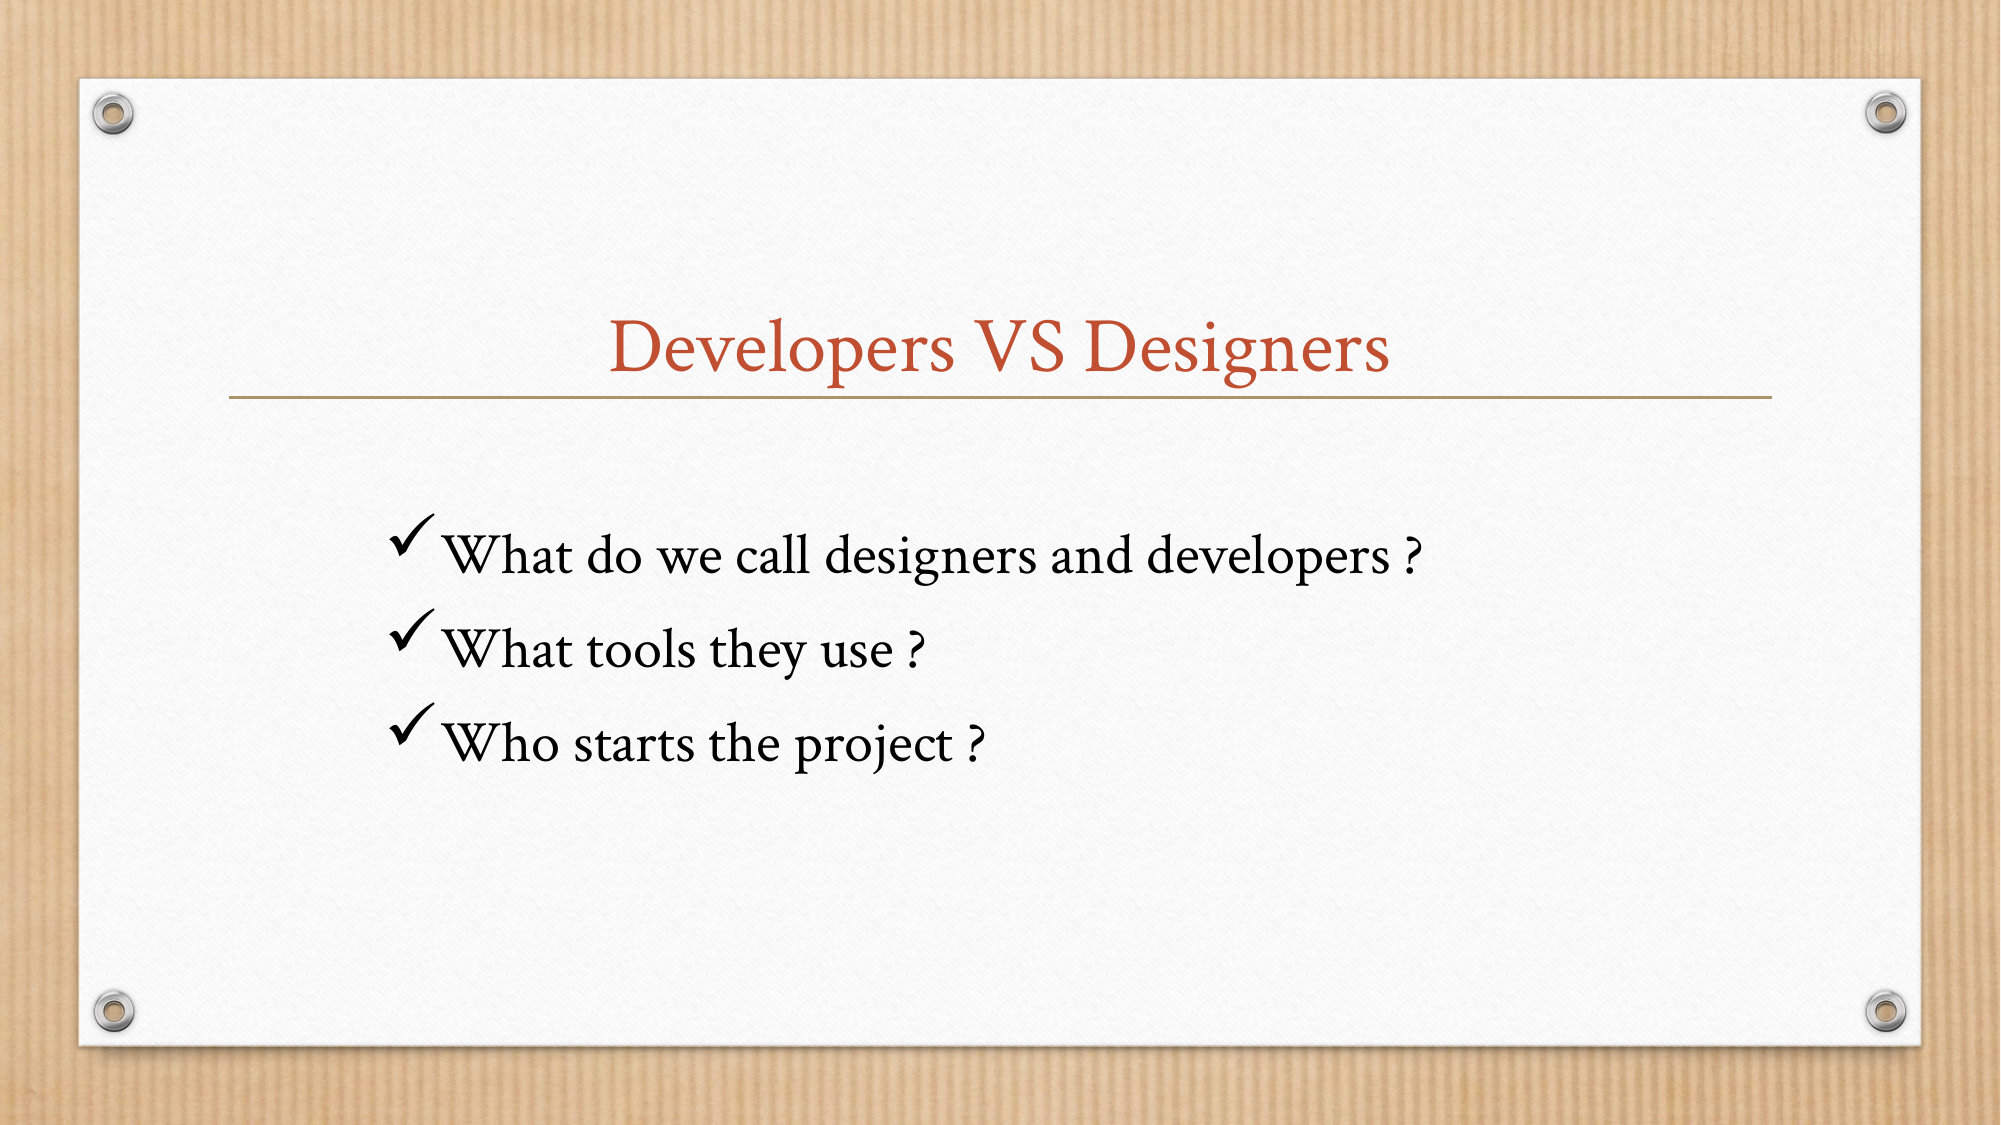

# Developers VS Designers
What do we call designers and developers ?
What tools they use ?
Who starts the project ?